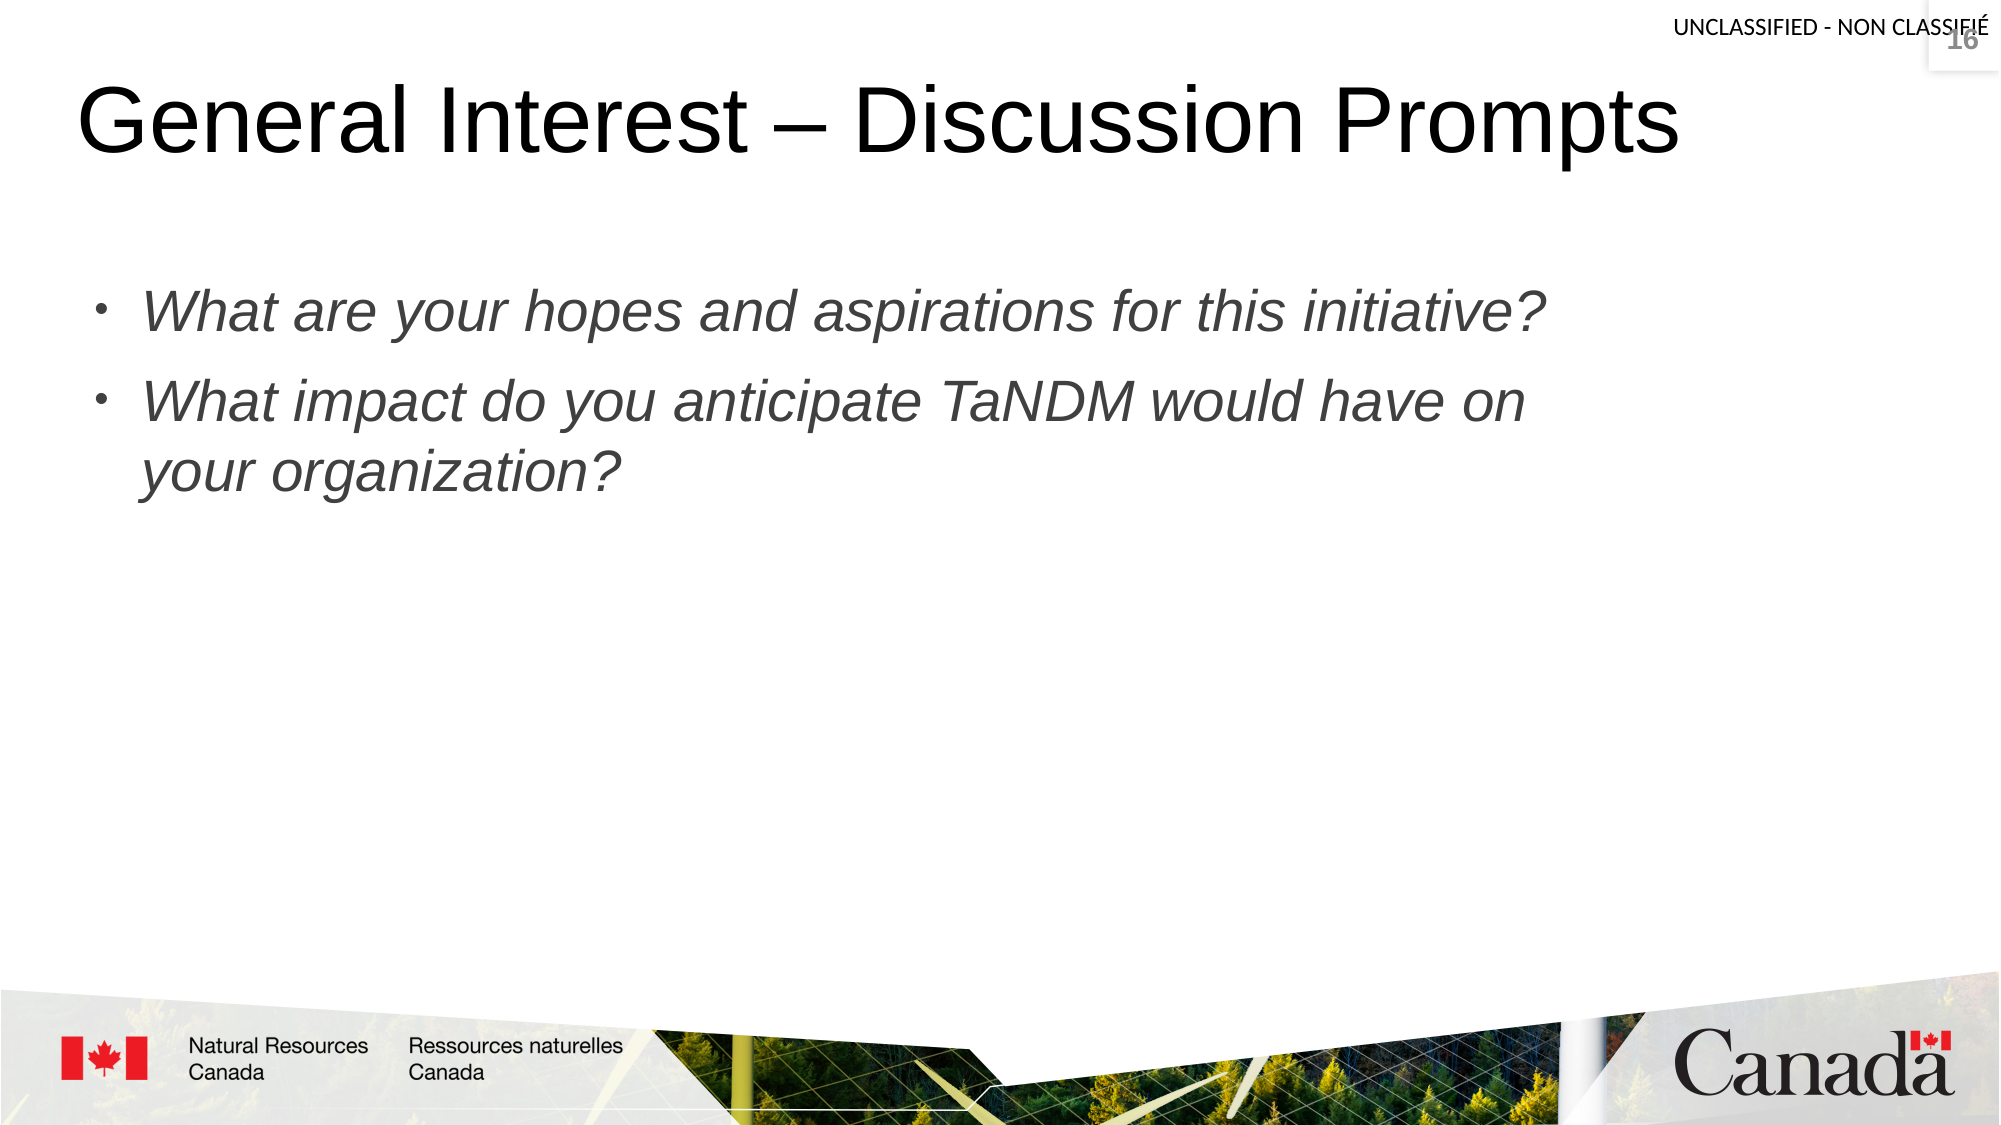

16
# General Interest – Discussion Prompts
What are your hopes and aspirations for this initiative?
What impact do you anticipate TaNDM would have on your organization?